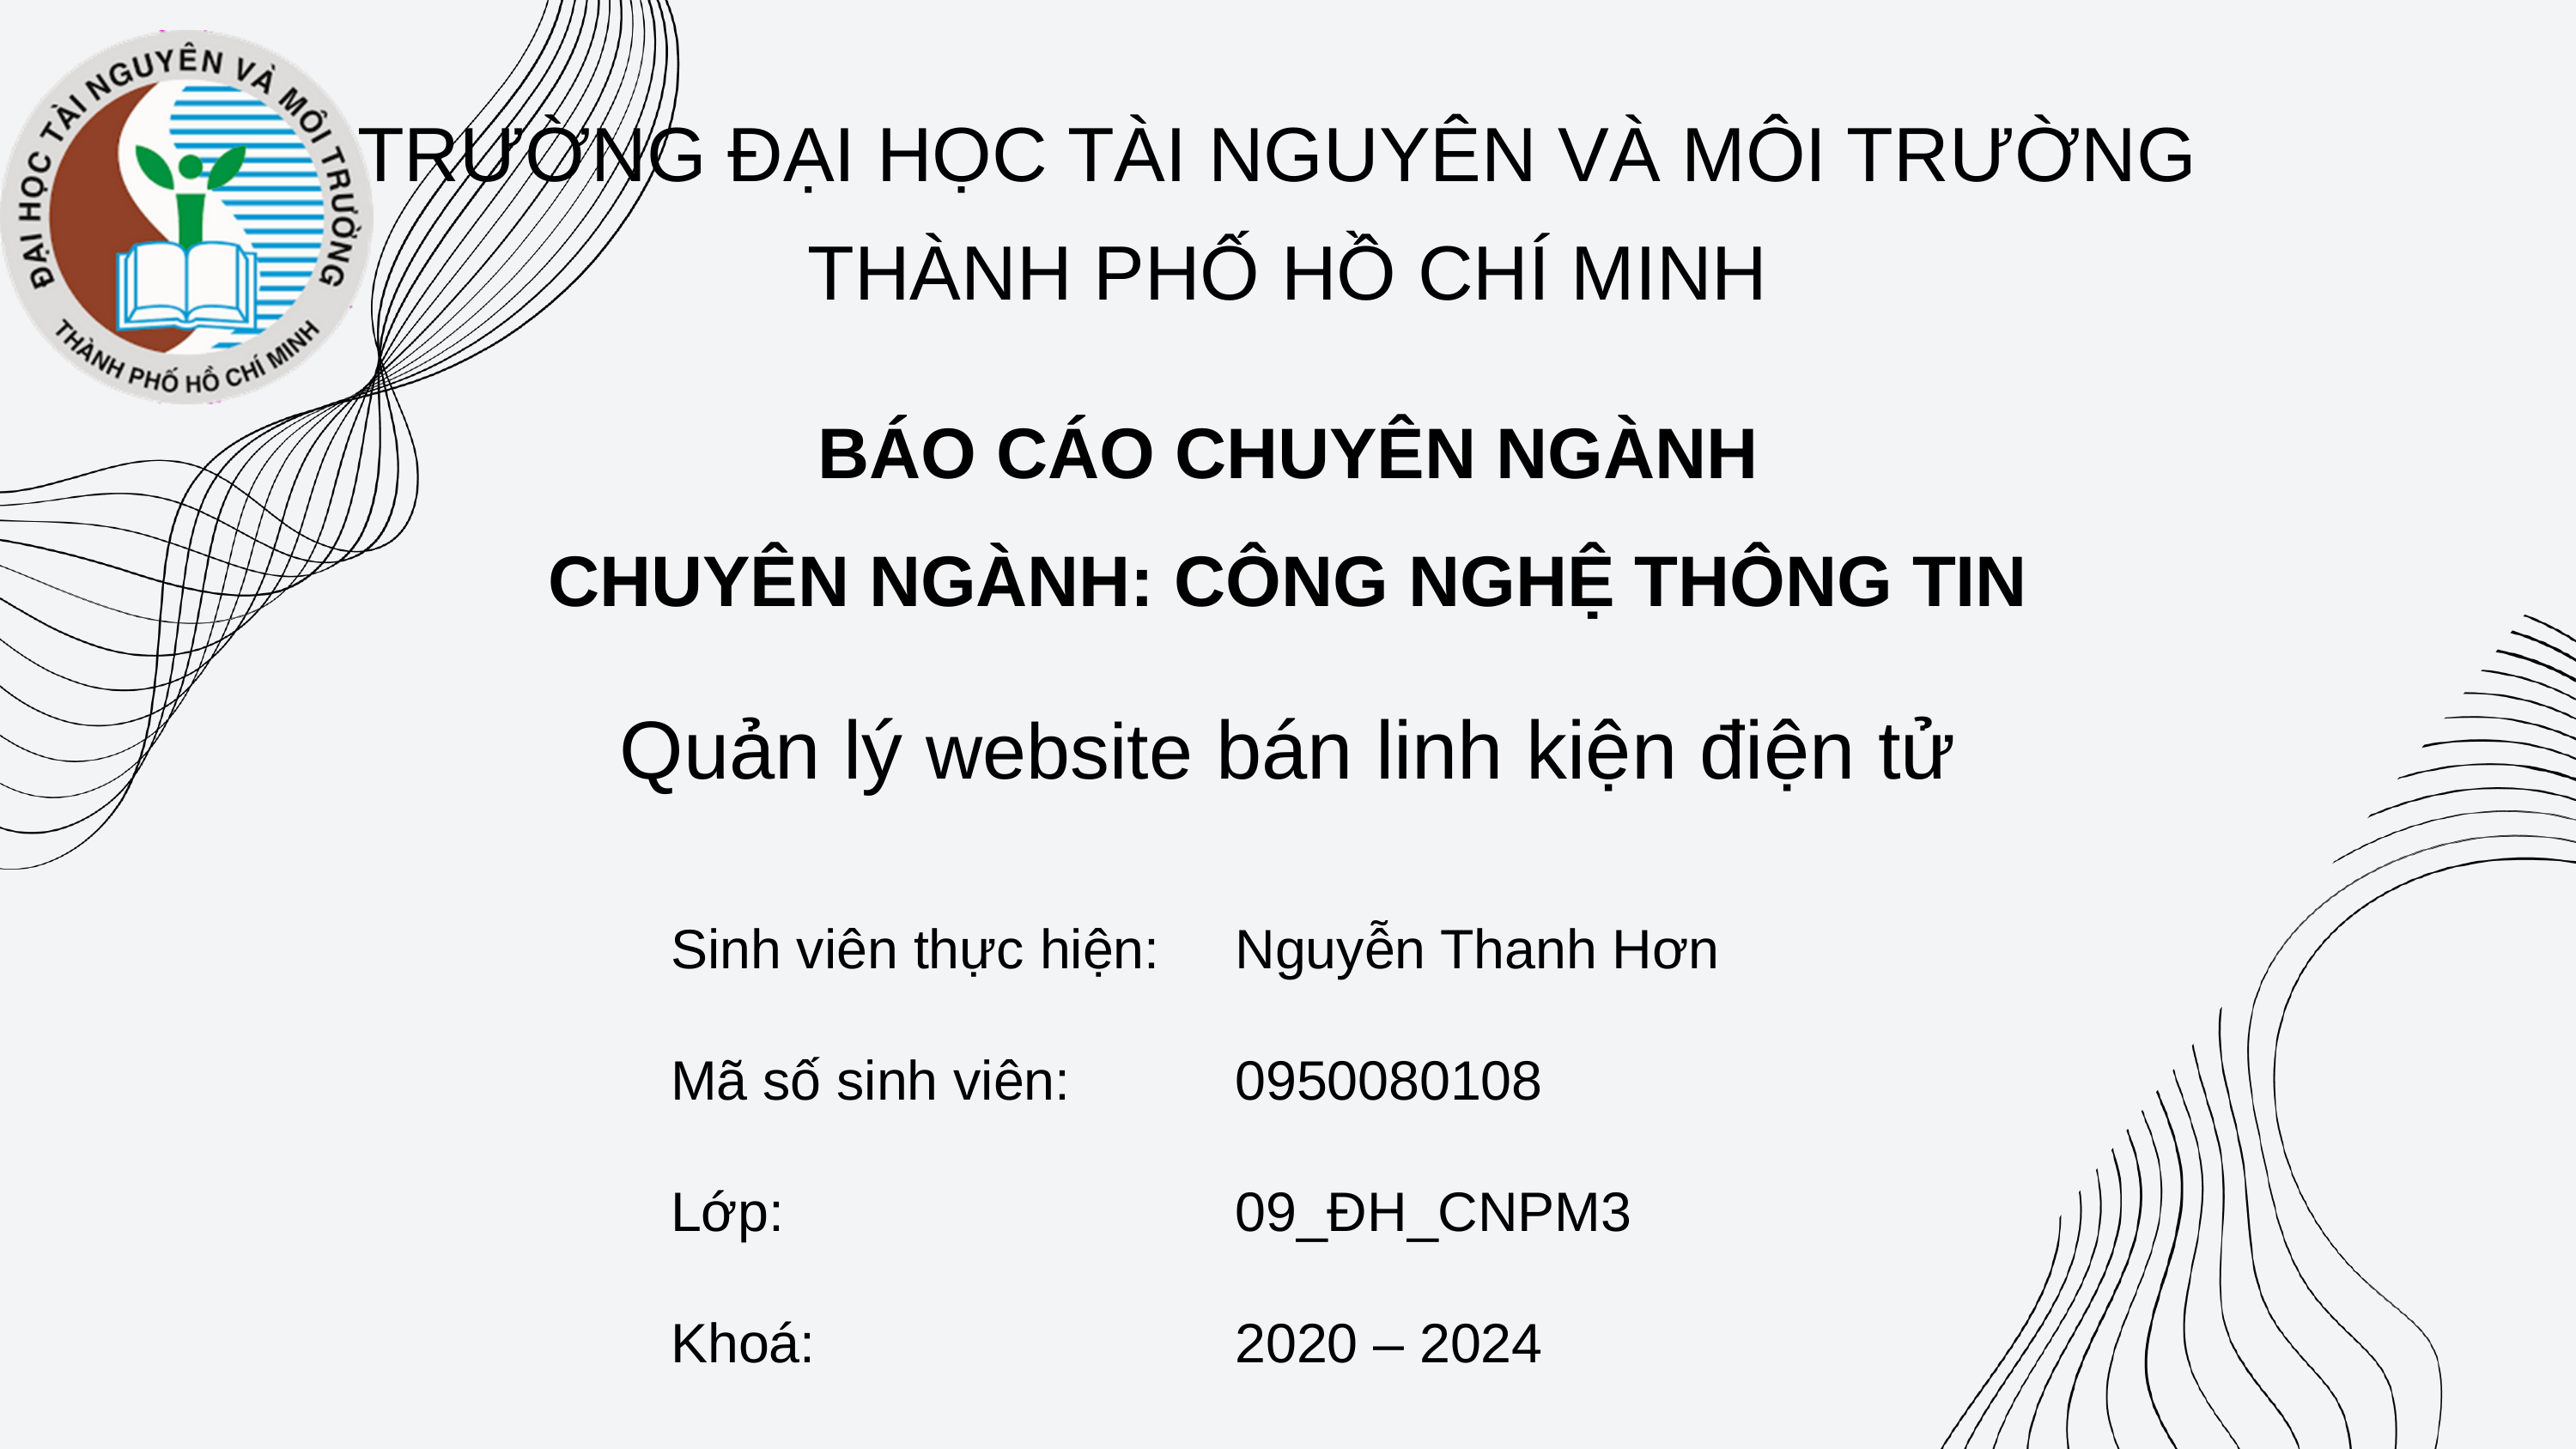

TRƯỜNG ĐẠI HỌC TÀI NGUYÊN VÀ MÔI TRƯỜNG
THÀNH PHỐ HỒ CHÍ MINH
BÁO CÁO CHUYÊN NGÀNH
CHUYÊN NGÀNH: CÔNG NGHỆ THÔNG TIN
Quản lý website bán linh kiện điện tử

| Sinh viên thực hiện: | Nguyễn Thanh Hơn |
| --- | --- |
| Mã số sinh viên: | 0950080108 |
| Lớp: | 09\_ĐH\_CNPM3 |
| Khoá: | 2020 – 2024 |